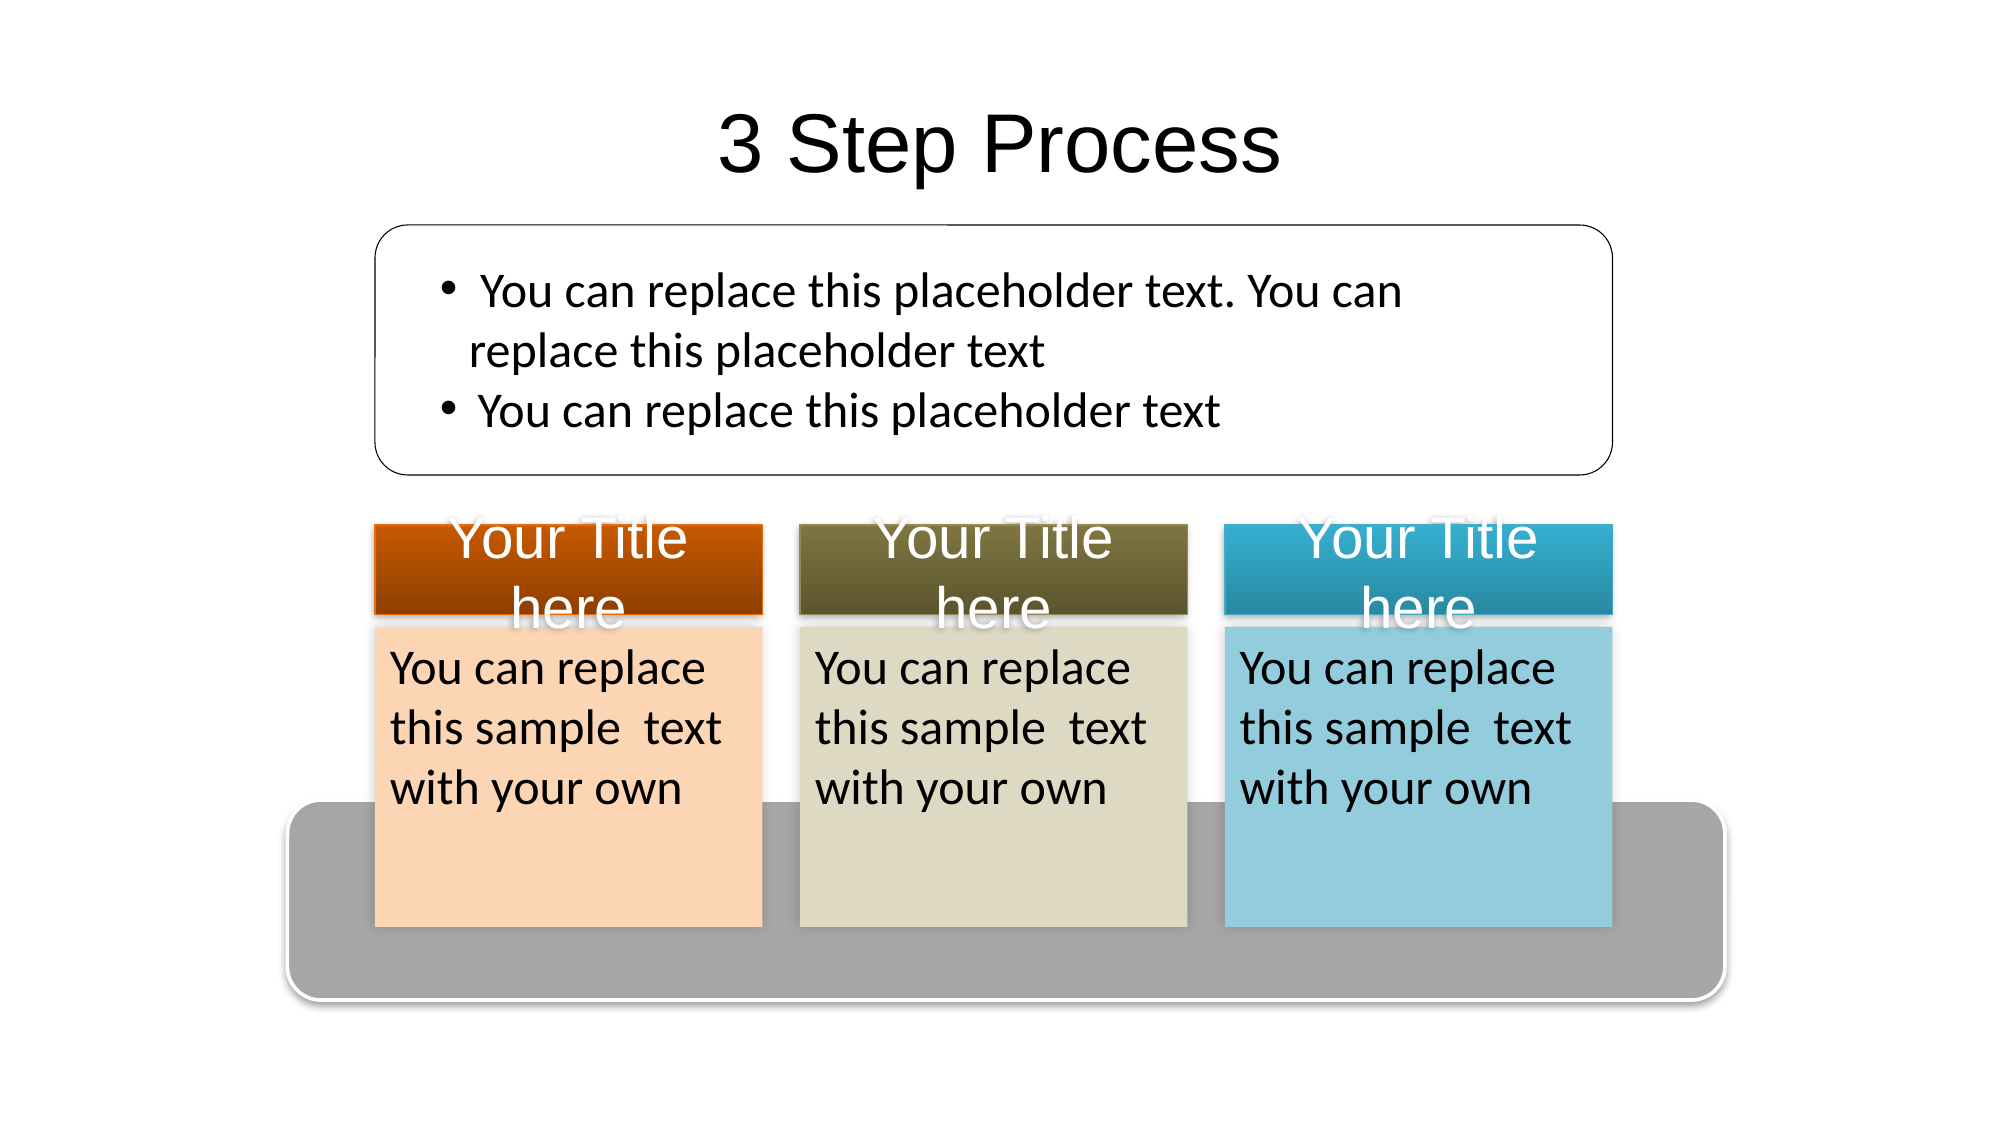

# 3 Step Process

 You can replace this placeholder text. You can replace this placeholder text
You can replace this placeholder text
Your Title here
You can replace this sample  text with your own

Your Title here
You can replace this sample  text with your own
Your Title here
You can replace this sample  text with your own